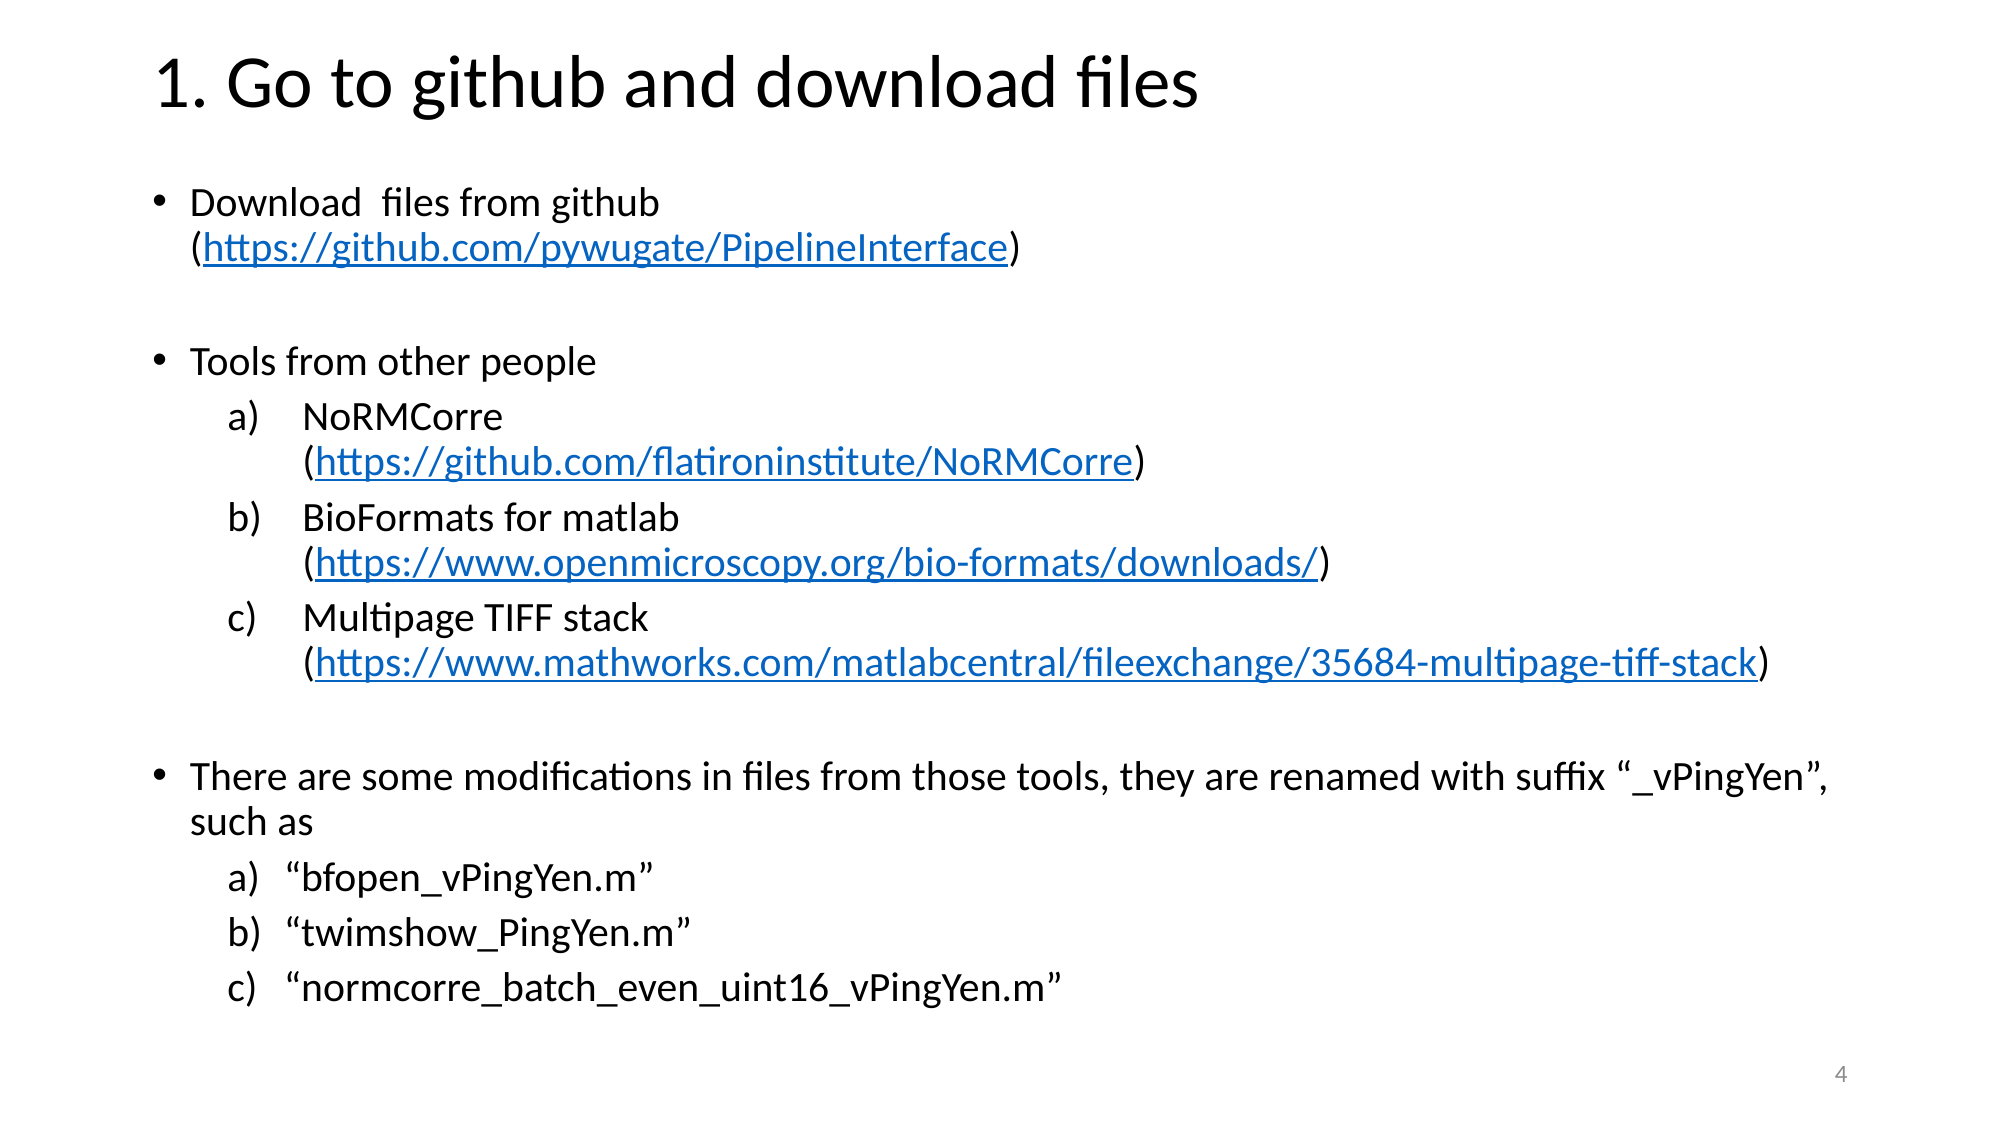

# 1. Go to github and download files
Download  files from github
(https://github.com/pywugate/PipelineInterface)

Tools from other people
NoRMCorre
(https://github.com/flatironinstitute/NoRMCorre)
BioFormats for matlab
(https://www.openmicroscopy.org/bio-formats/downloads/)
Multipage TIFF stack
(https://www.mathworks.com/matlabcentral/fileexchange/35684-multipage-tiff-stack)

There are some modifications in files from those tools, they are renamed with suffix “_vPingYen”, such as
“bfopen_vPingYen.m”
“twimshow_PingYen.m”
“normcorre_batch_even_uint16_vPingYen.m”
4